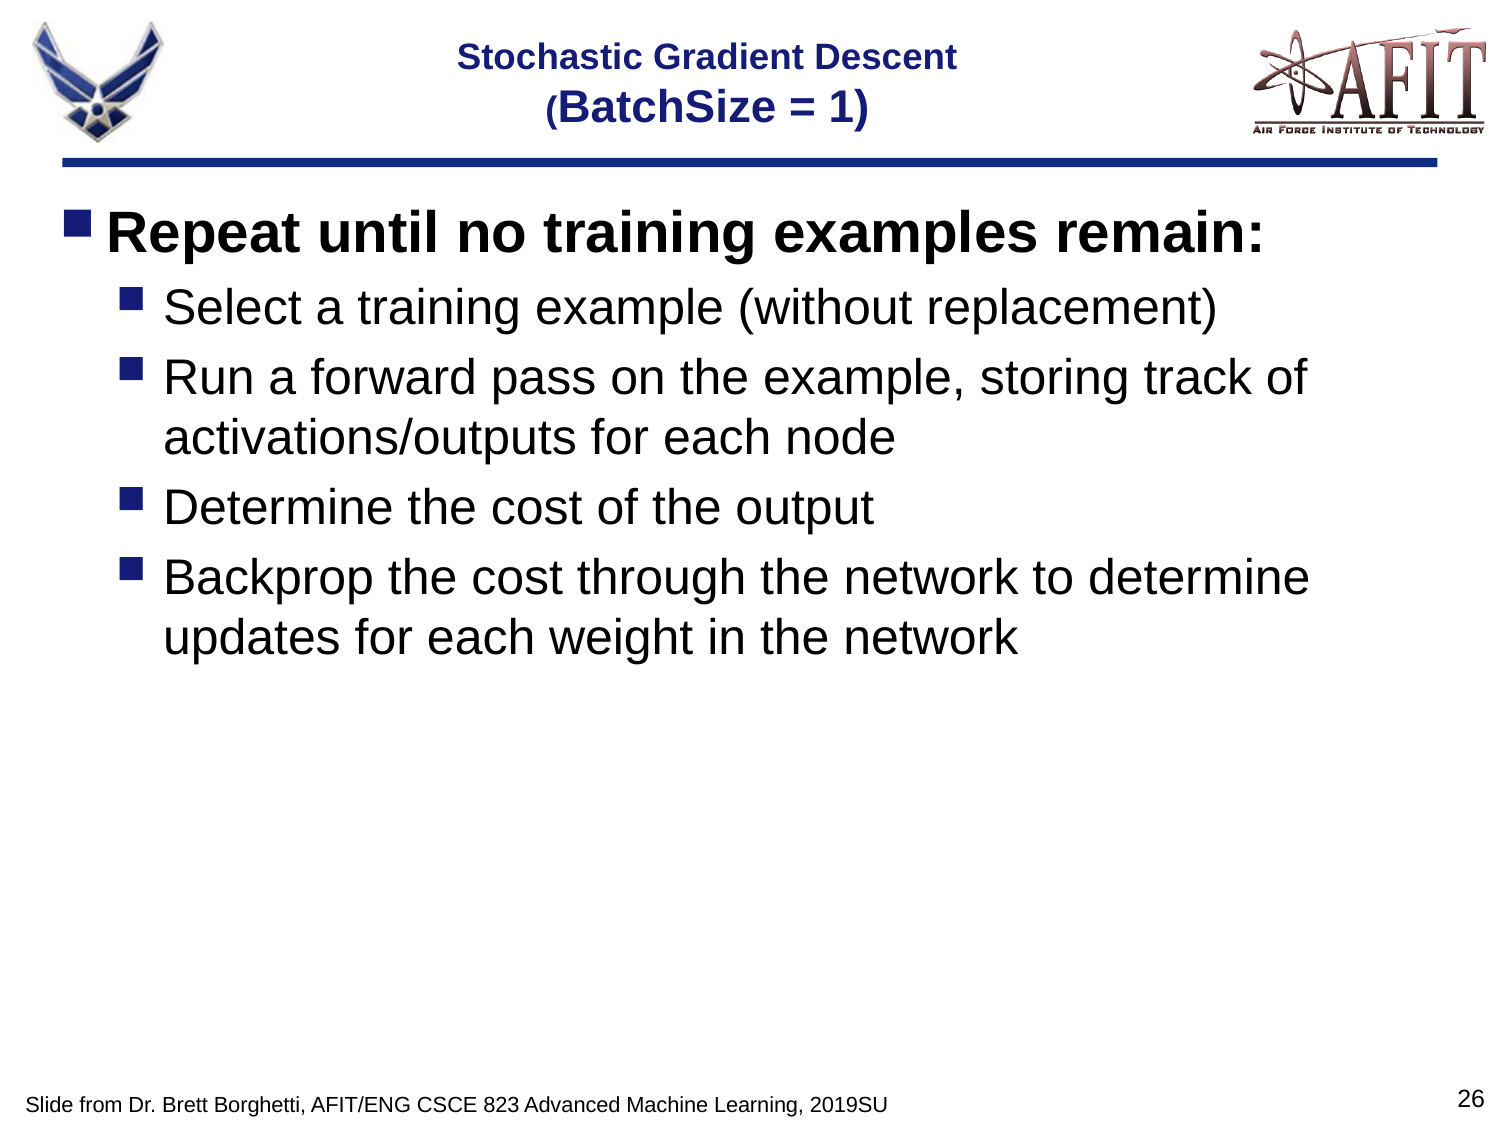

# Stochastic Gradient Descent (BatchSize = 1)
Repeat until no training examples remain:
Select a training example (without replacement)
Run a forward pass on the example, storing track of activations/outputs for each node
Determine the cost of the output
Backprop the cost through the network to determine updates for each weight in the network
Slide from Dr. Brett Borghetti, AFIT/ENG CSCE 823 Advanced Machine Learning, 2019SU